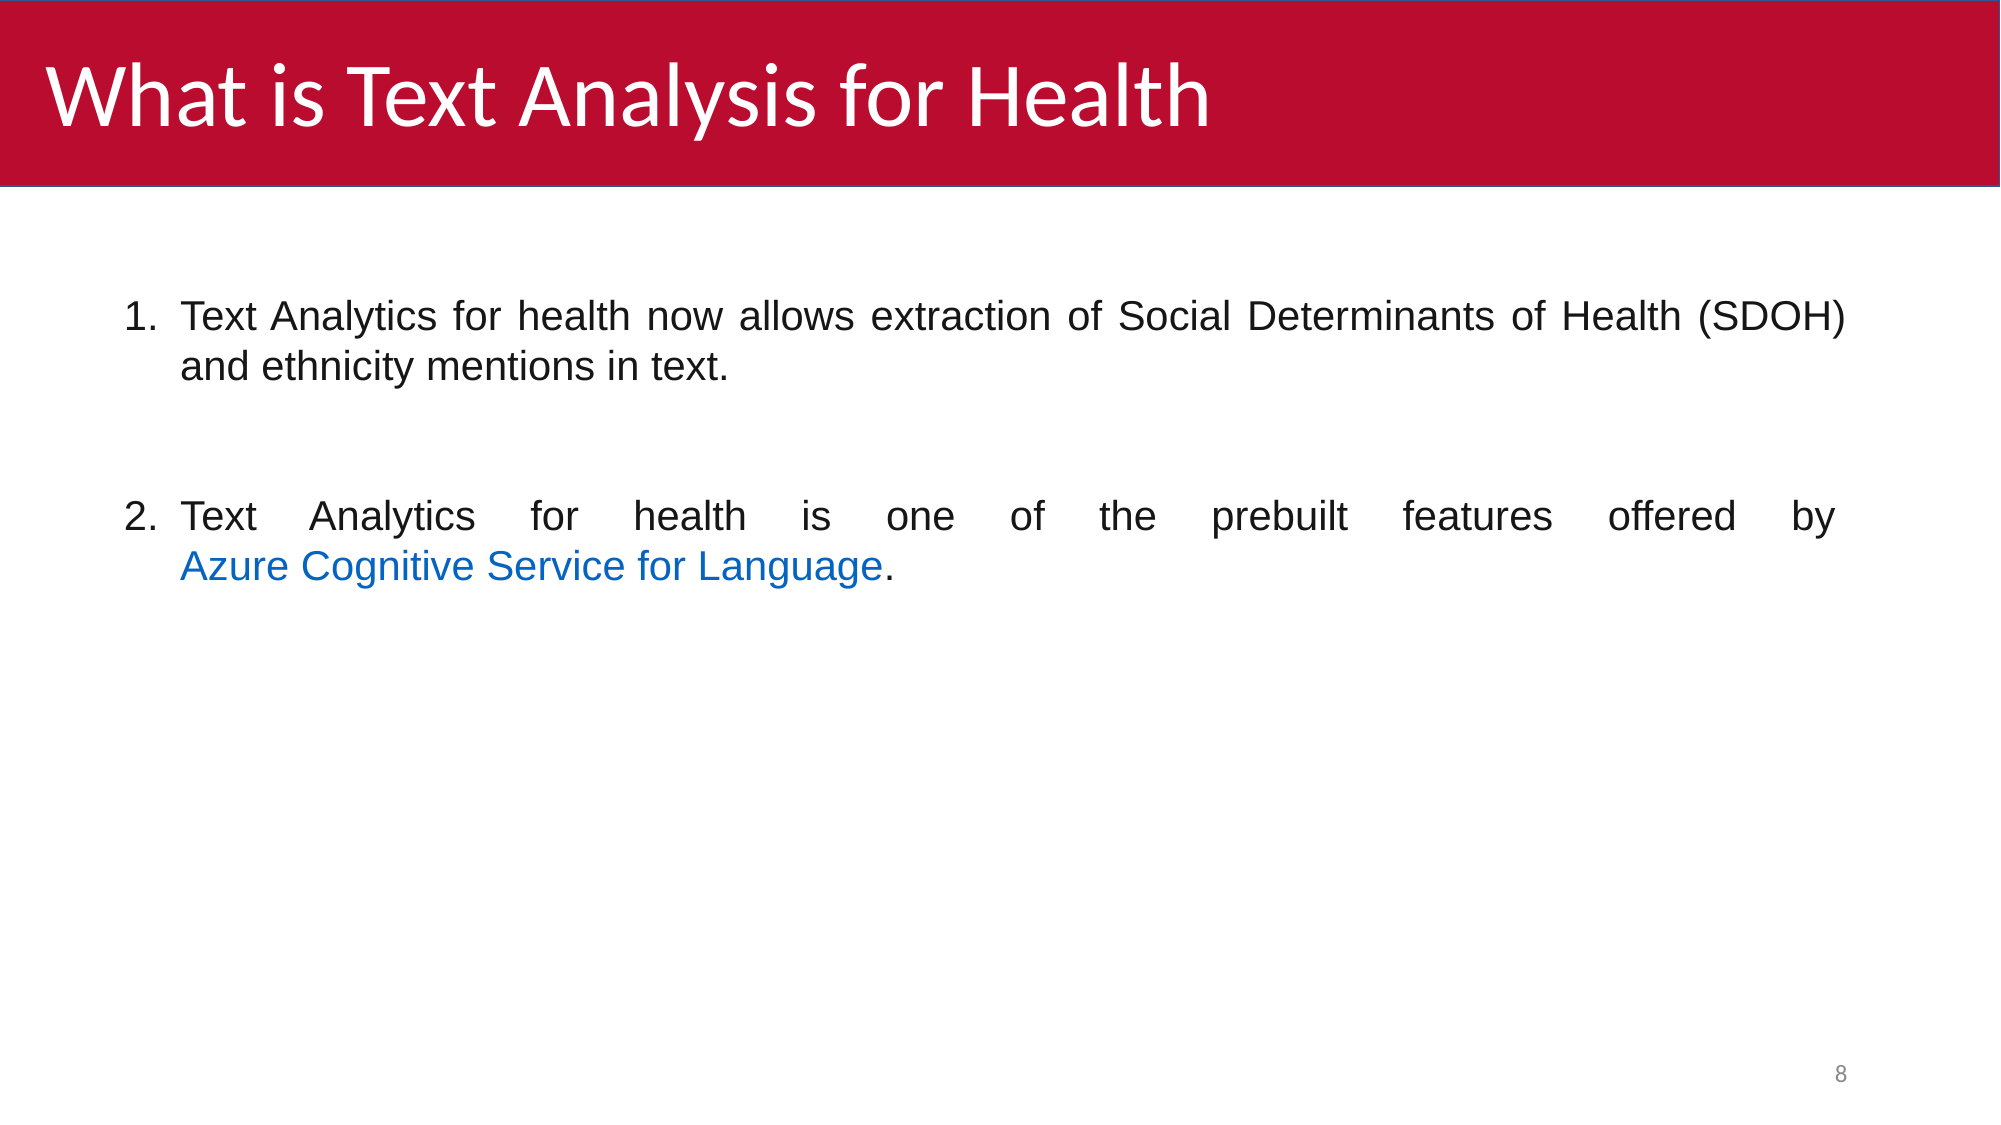

What is Text Analysis for Health

Text Analytics for health now allows extraction of Social Determinants of Health (SDOH) and ethnicity mentions in text.

Text Analytics for health is one of the prebuilt features offered by Azure Cognitive Service for Language.

8